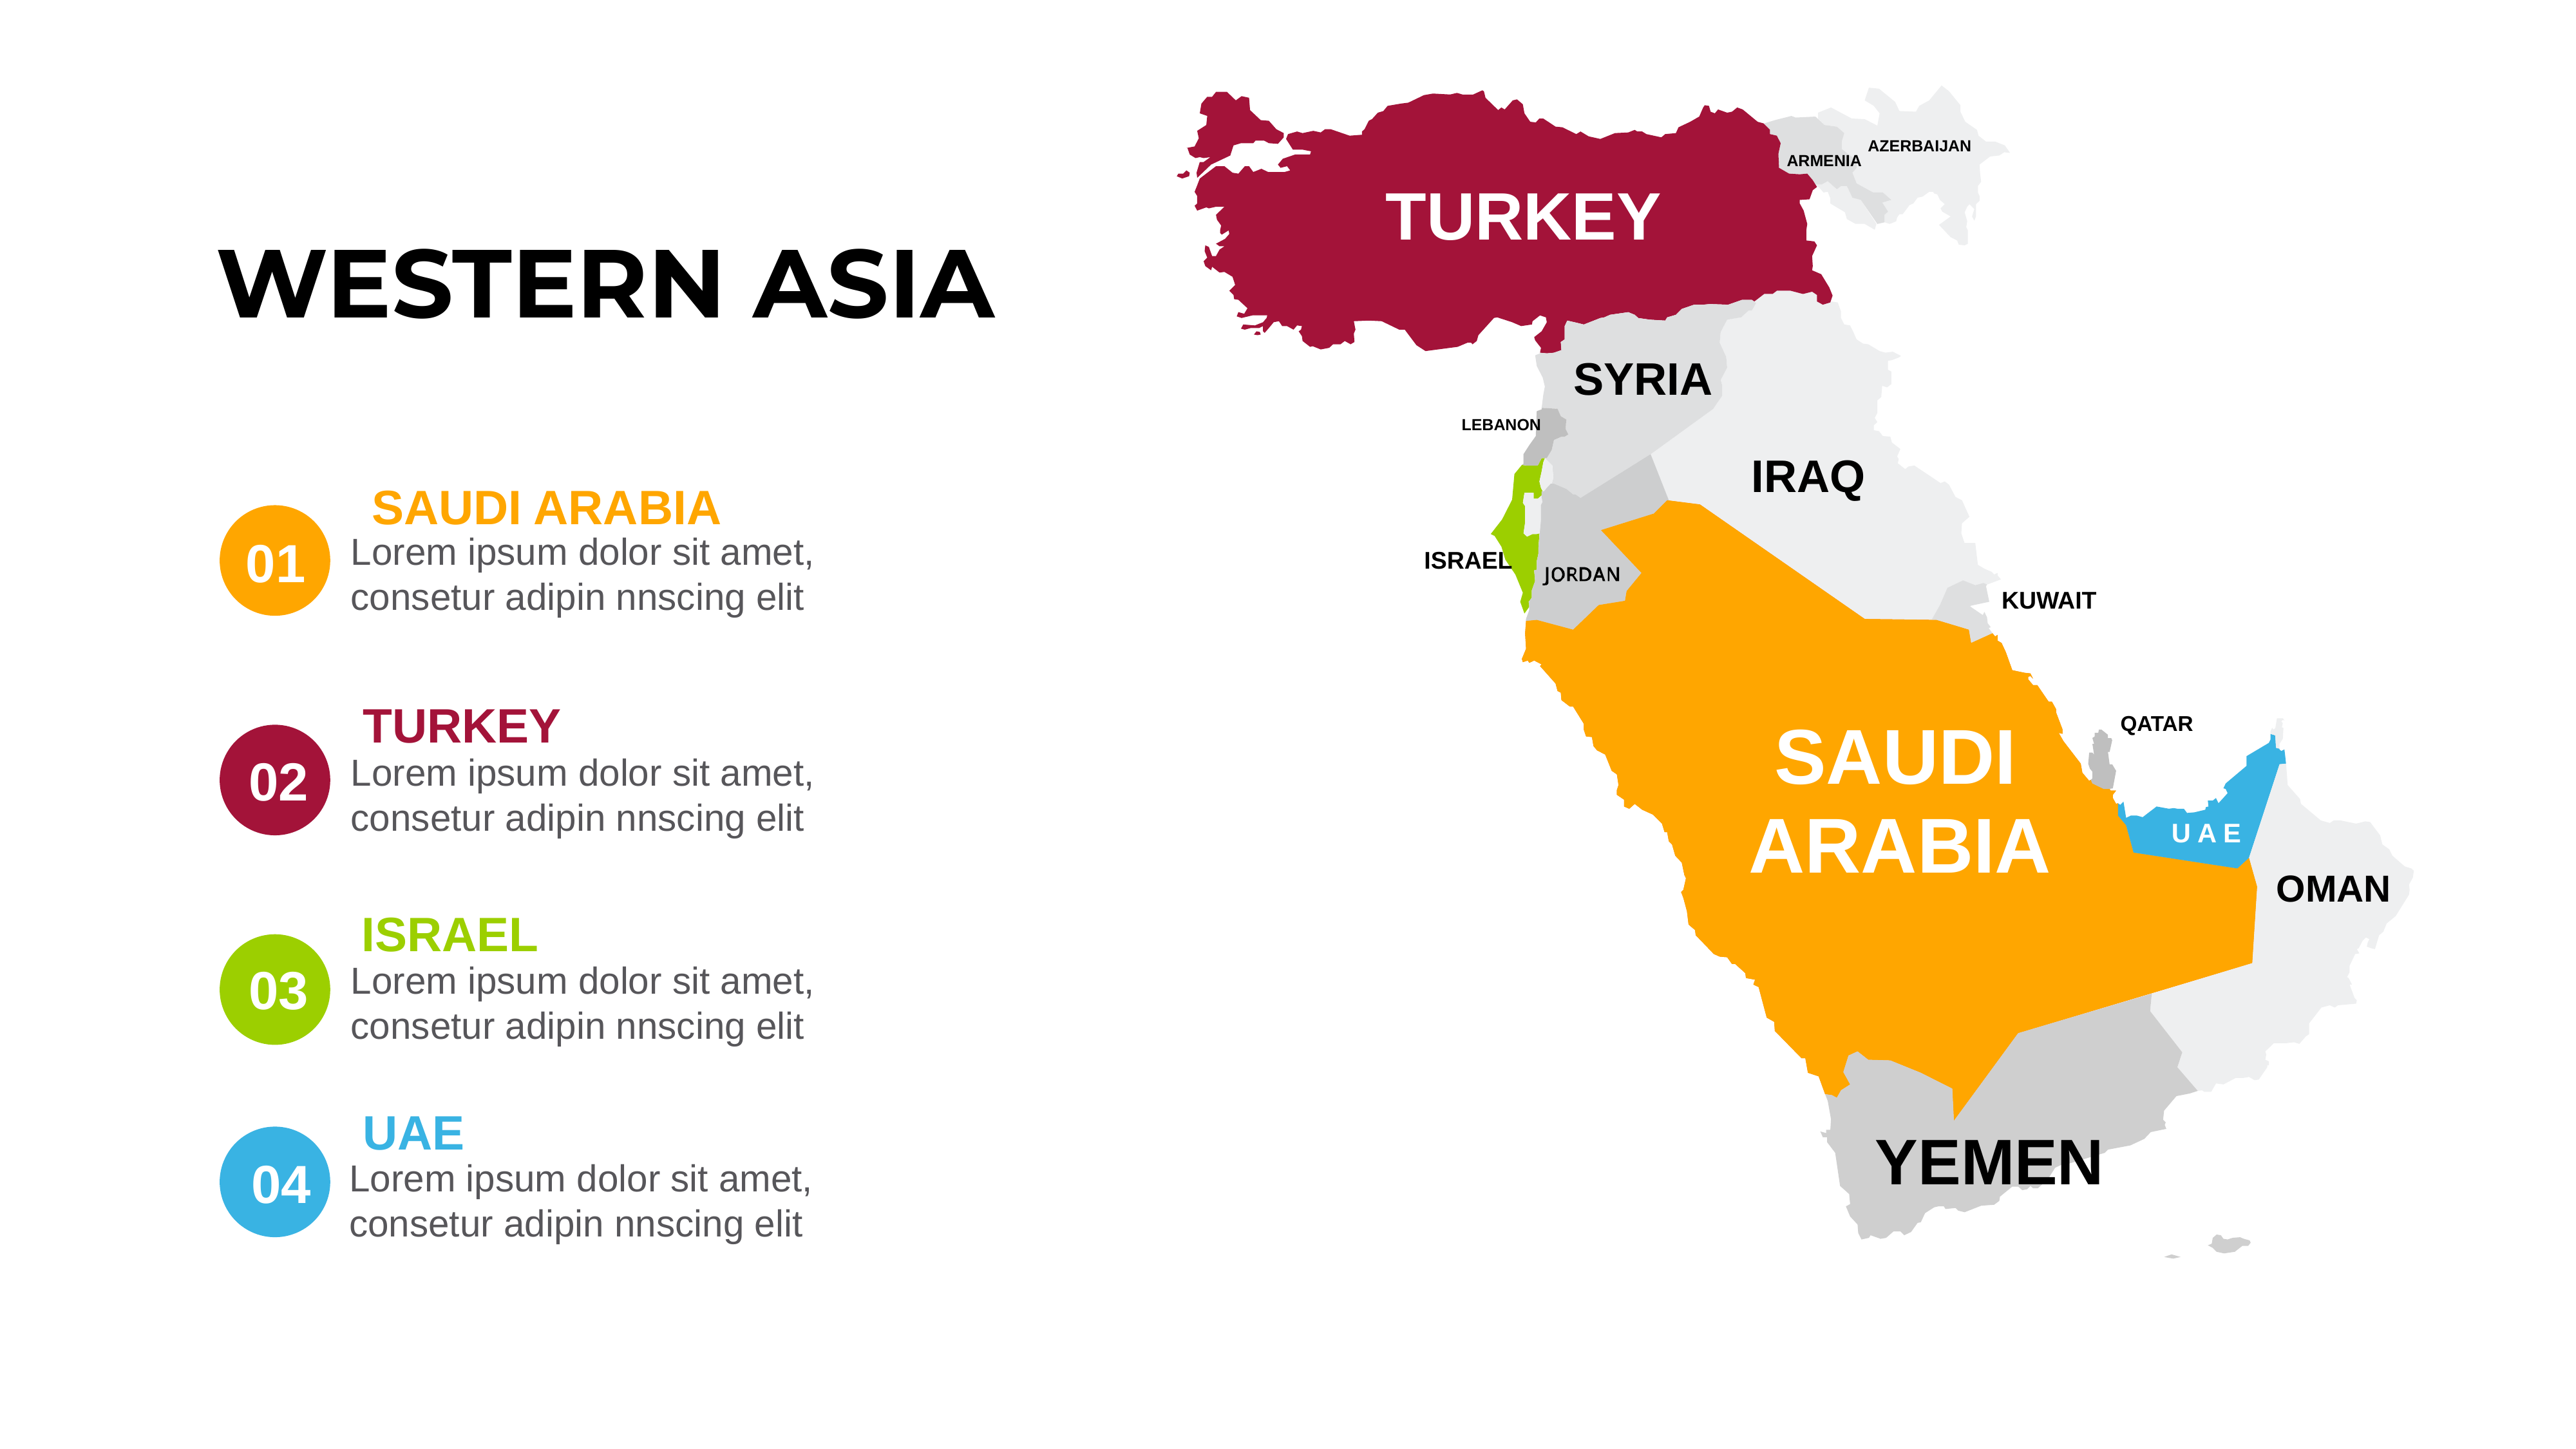

AZERBAIJAN
ARMENIA
TURKEY
WESTERN ASIA

SYRIA

LEBANON
IRAQ

SAUDI ARABIA

Lorem ipsum dolor sit amet, consetur adipin nnscing elit
01
ISRAEL

KUWAIT
TURKEY
SAUDI
QATAR

Lorem ipsum dolor sit amet, consetur adipin nnscing elit
02
ARABIA
U A E
OMAN
ISRAEL

Lorem ipsum dolor sit amet, consetur adipin nnscing elit
03

UAE
YEMEN

Lorem ipsum dolor sit amet, consetur adipin nnscing elit
04